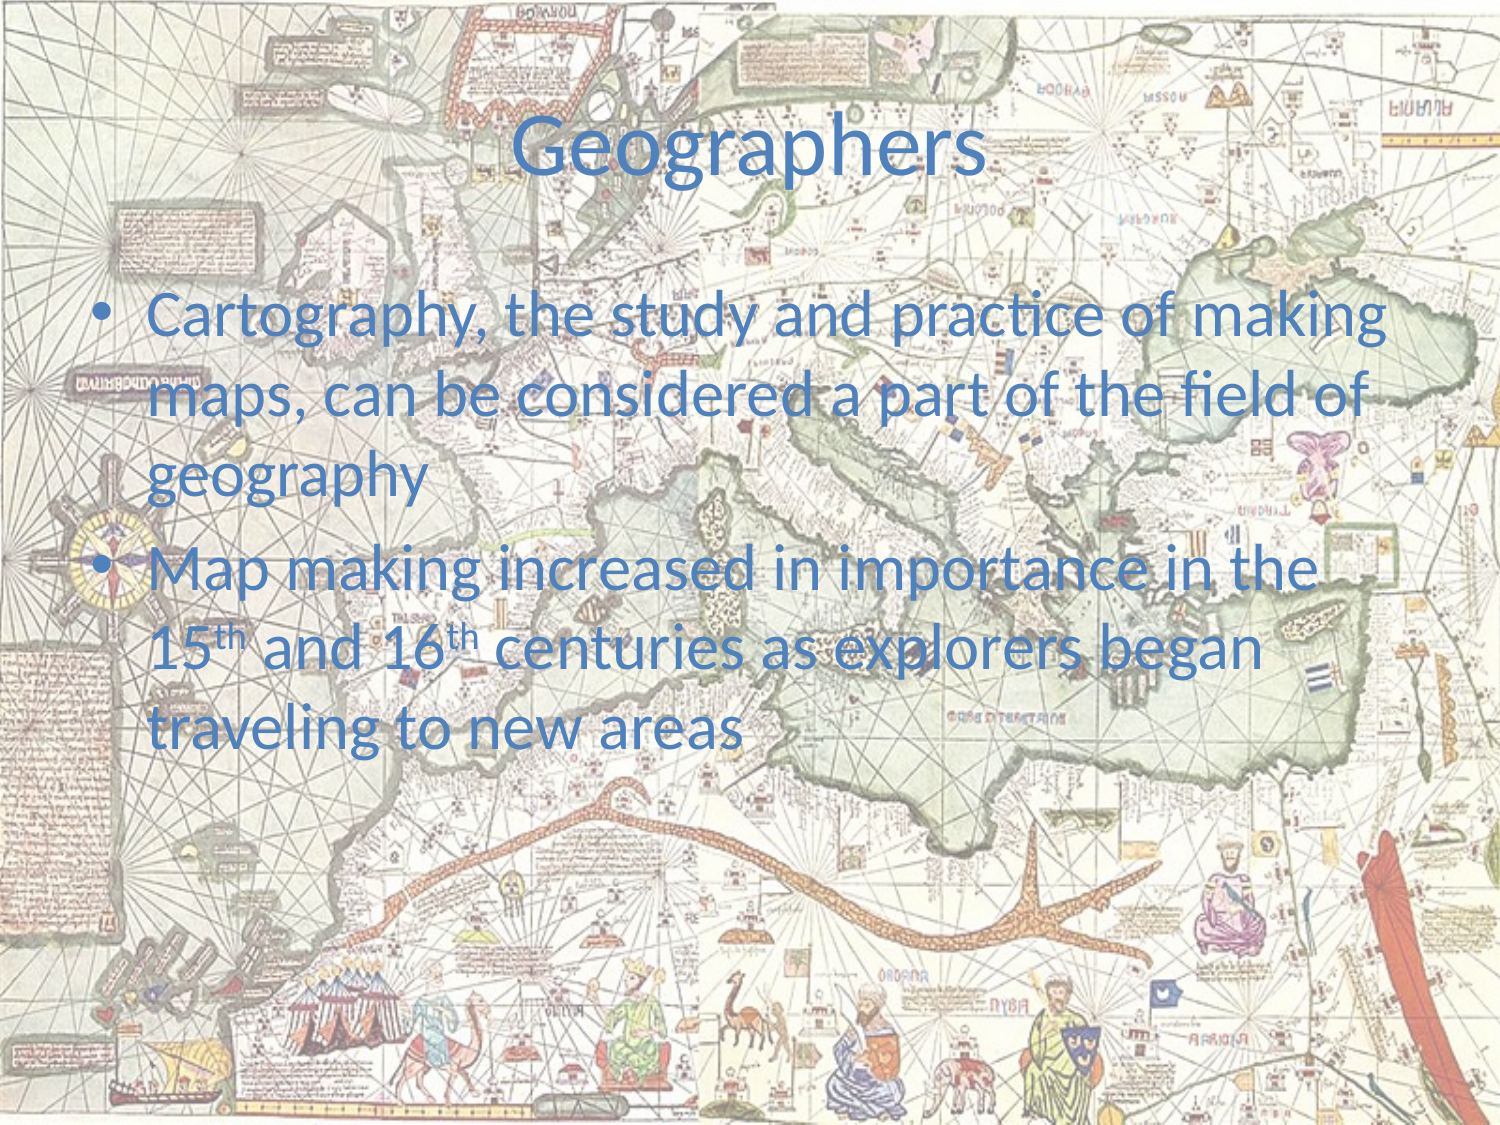

# Geographers
Cartography, the study and practice of making maps, can be considered a part of the field of geography
Map making increased in importance in the 15th and 16th centuries as explorers began traveling to new areas